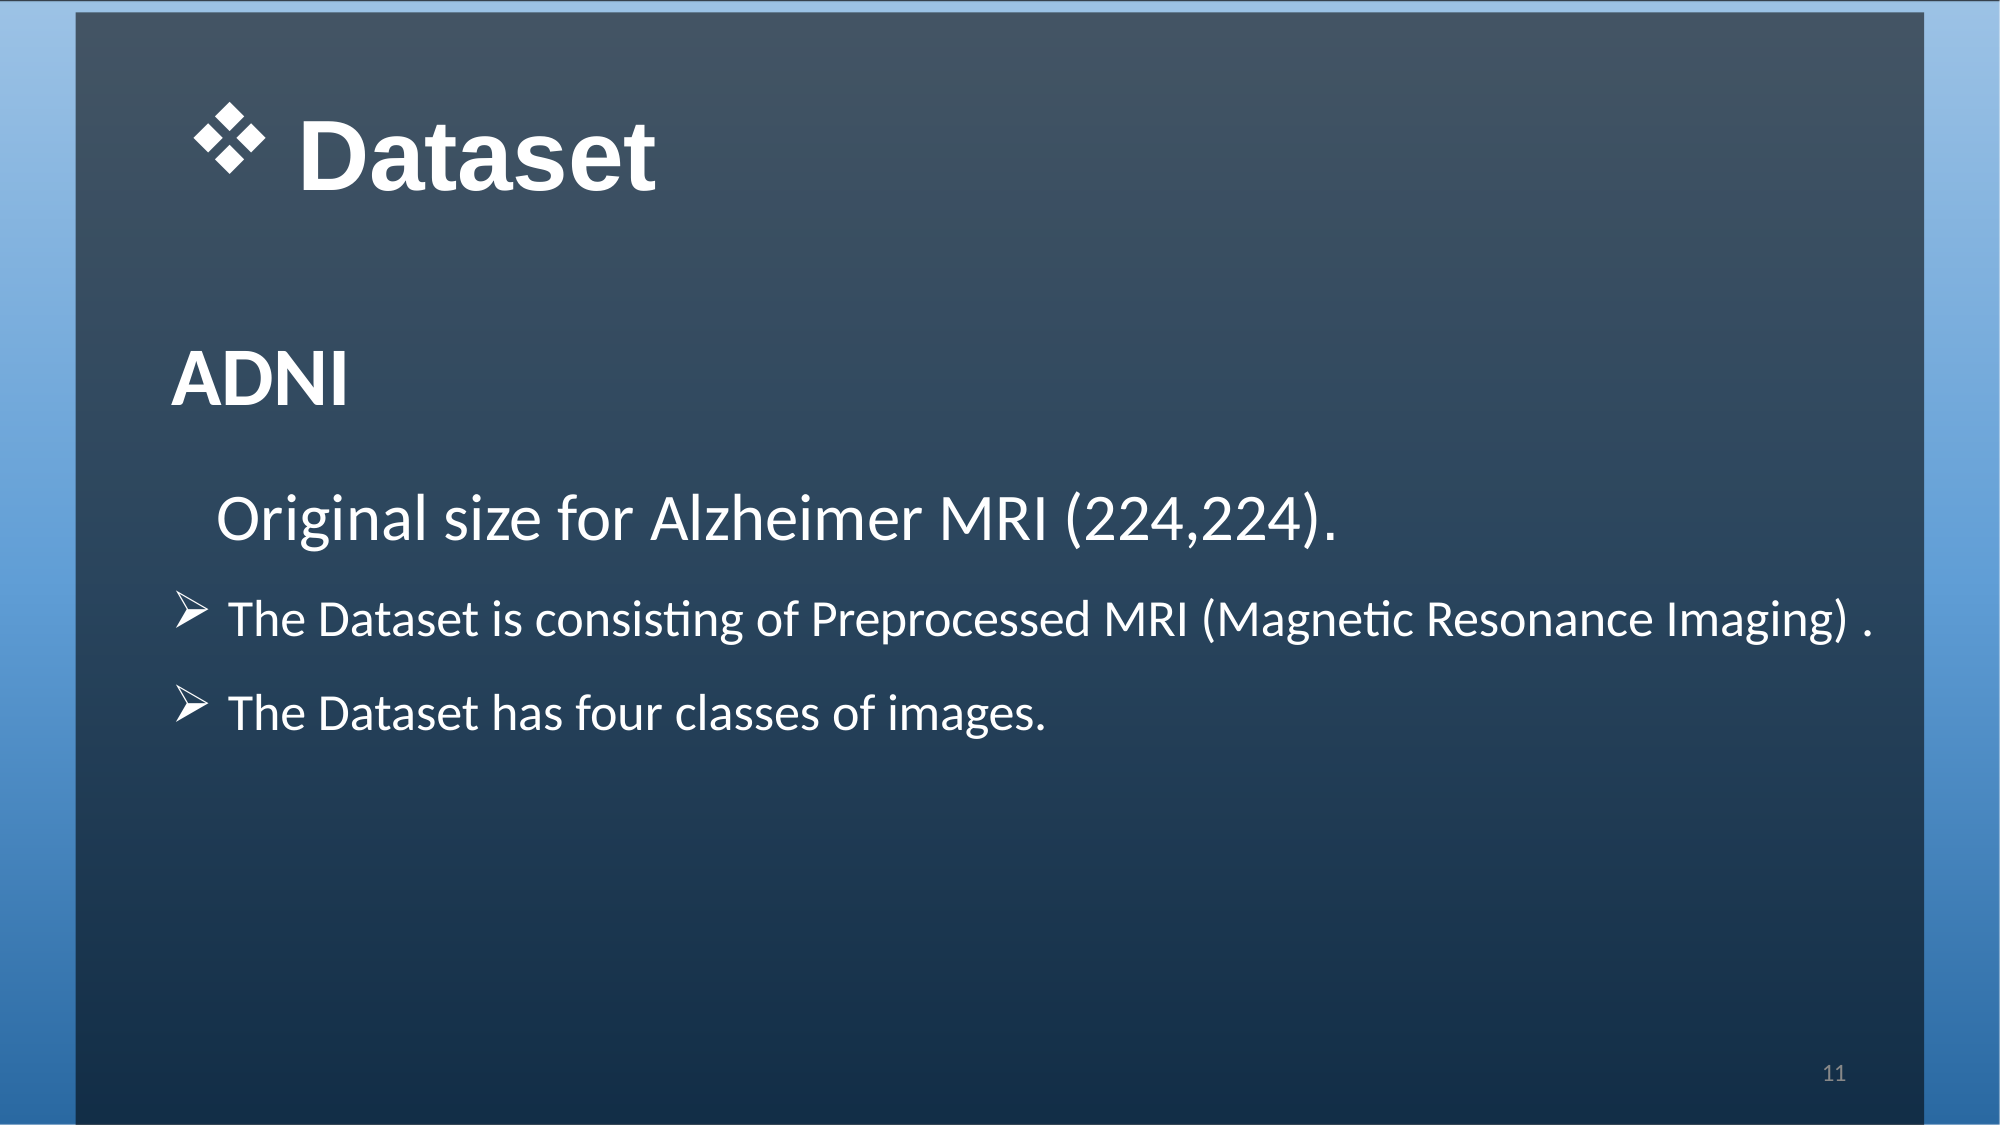

Dataset
ADNI
Original size for Alzheimer MRI (224,224).
The Dataset is consisting of Preprocessed MRI (Magnetic Resonance Imaging) .
The Dataset has four classes of images.
11